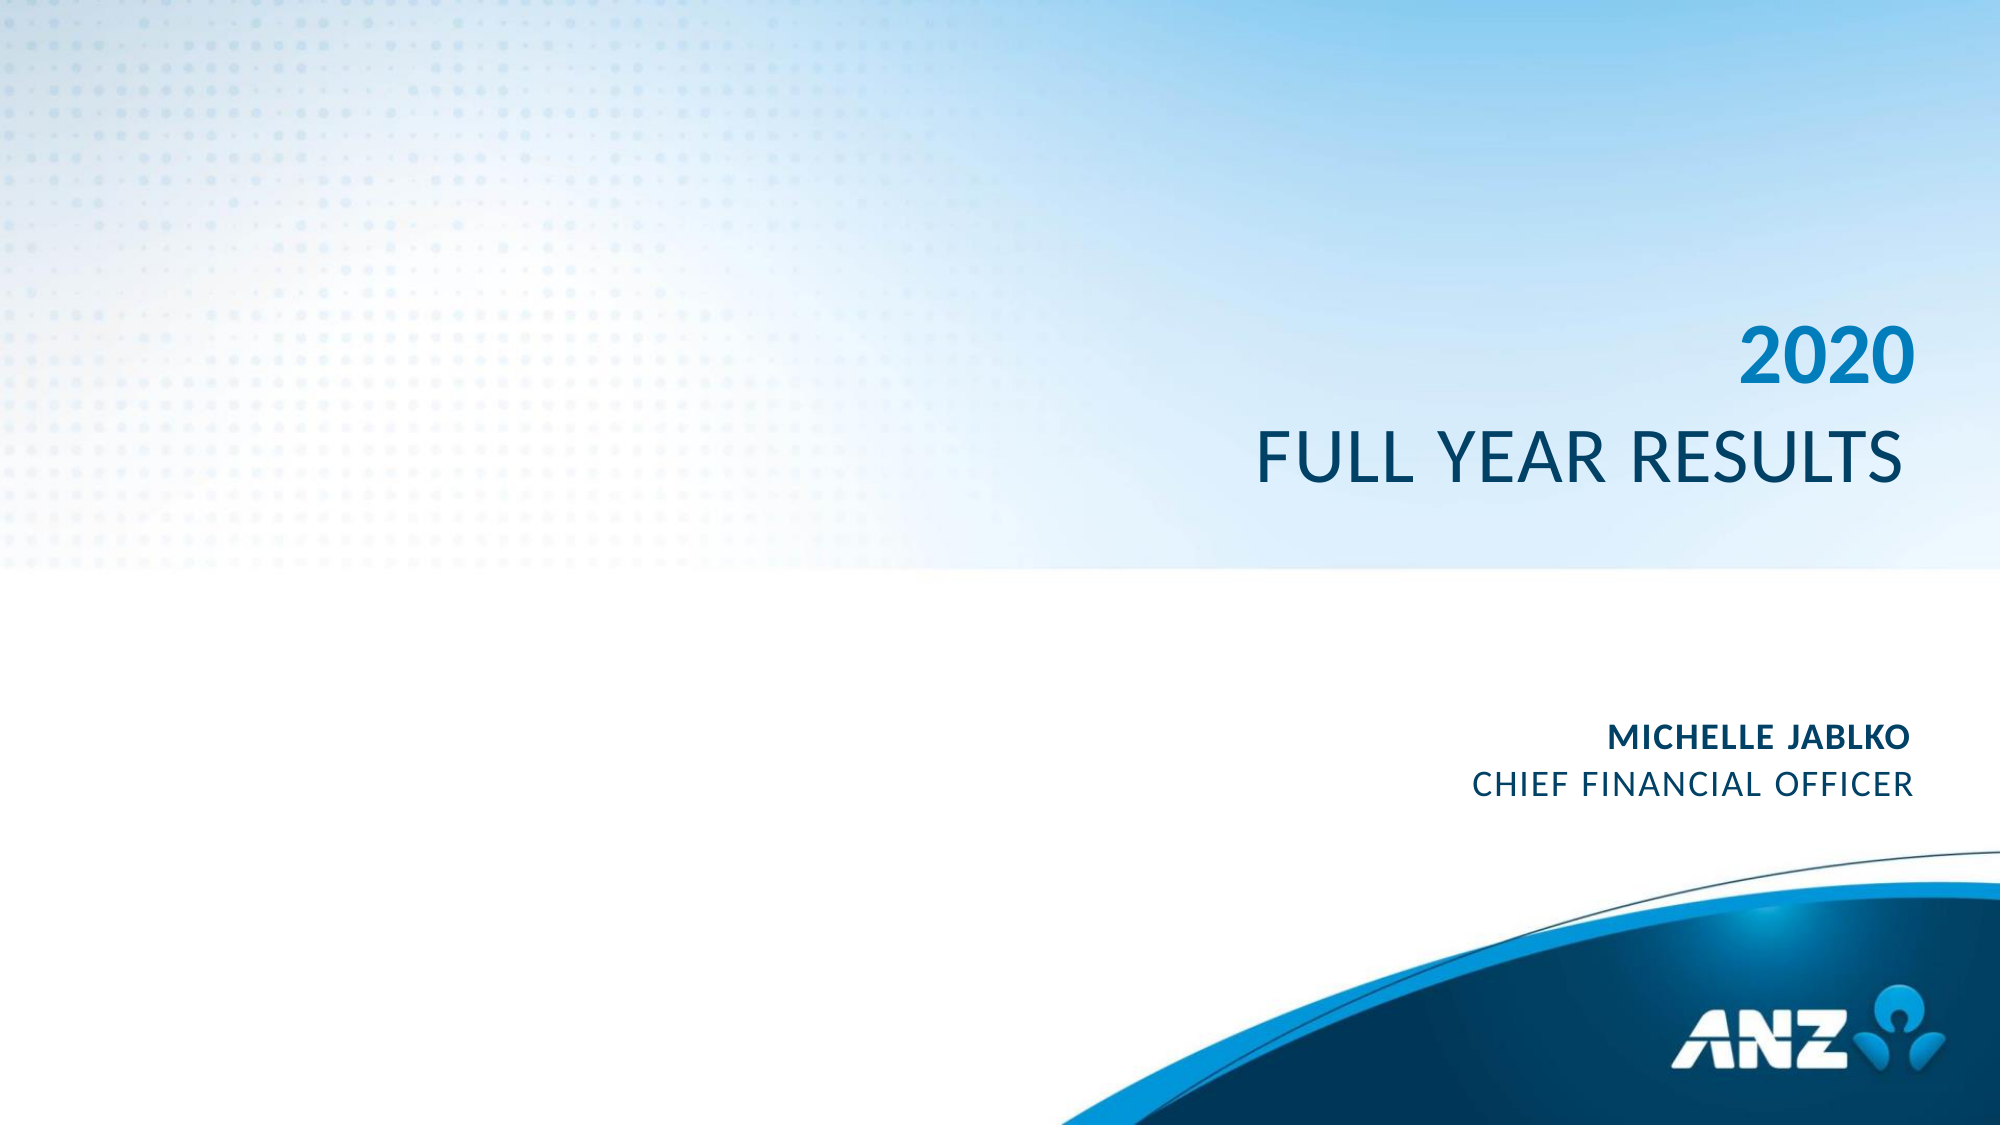

2020
FULL YEAR RESULTS
MICHELLE JABLKO
CHIEF FINANCIAL OFFICER